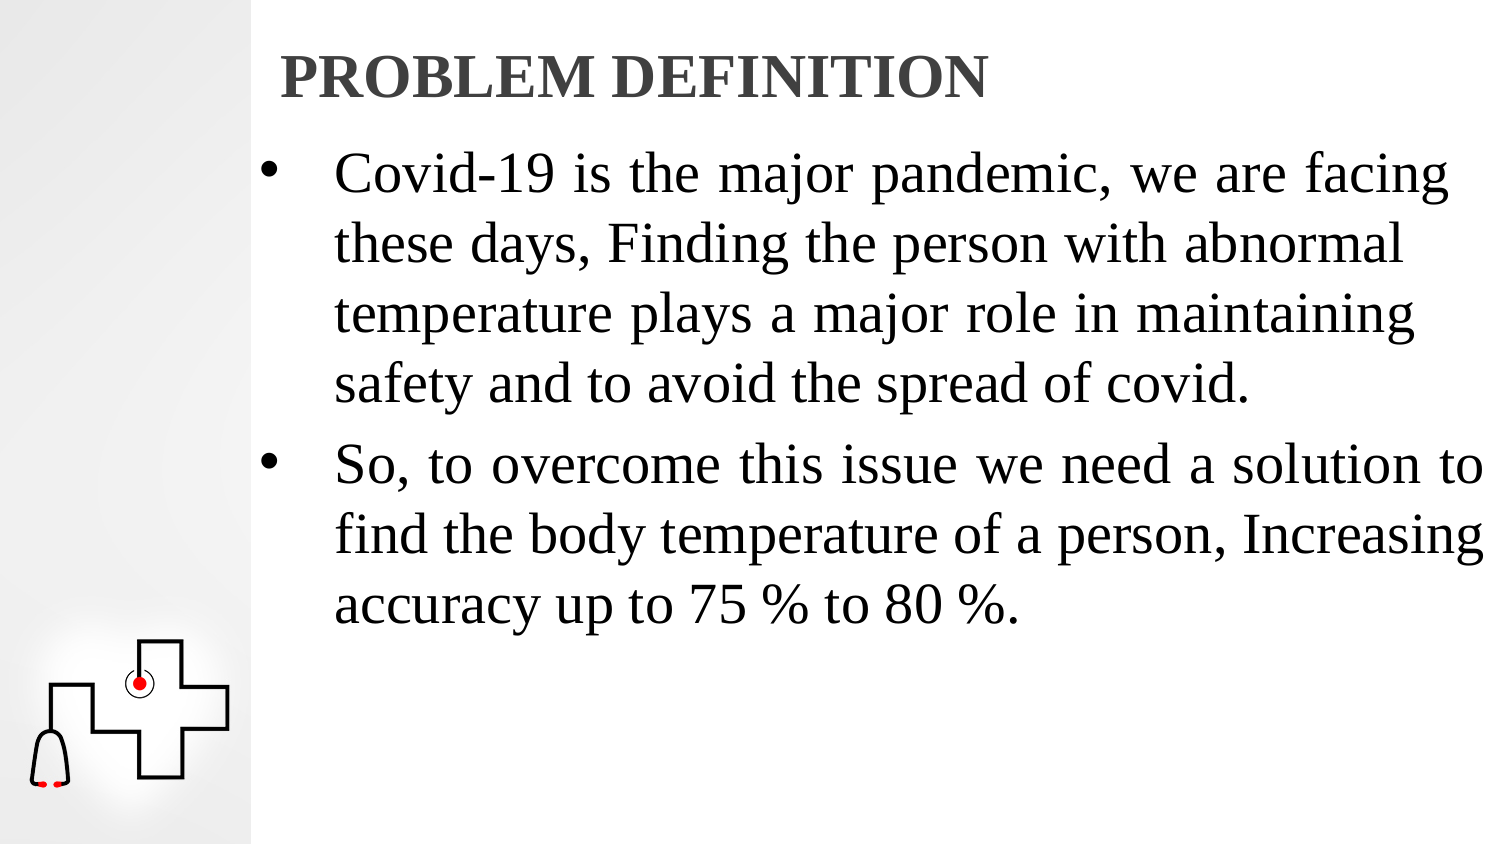

# PROBLEM DEFINITION
Covid-19 is the major pandemic, we are facing   these days, Finding the person with abnormal      temperature plays a major role in maintaining     safety and to avoid the spread of covid.
So, to overcome this issue we need a solution to find the body temperature of a person, Increasing accuracy up to 75 % to 80 %.